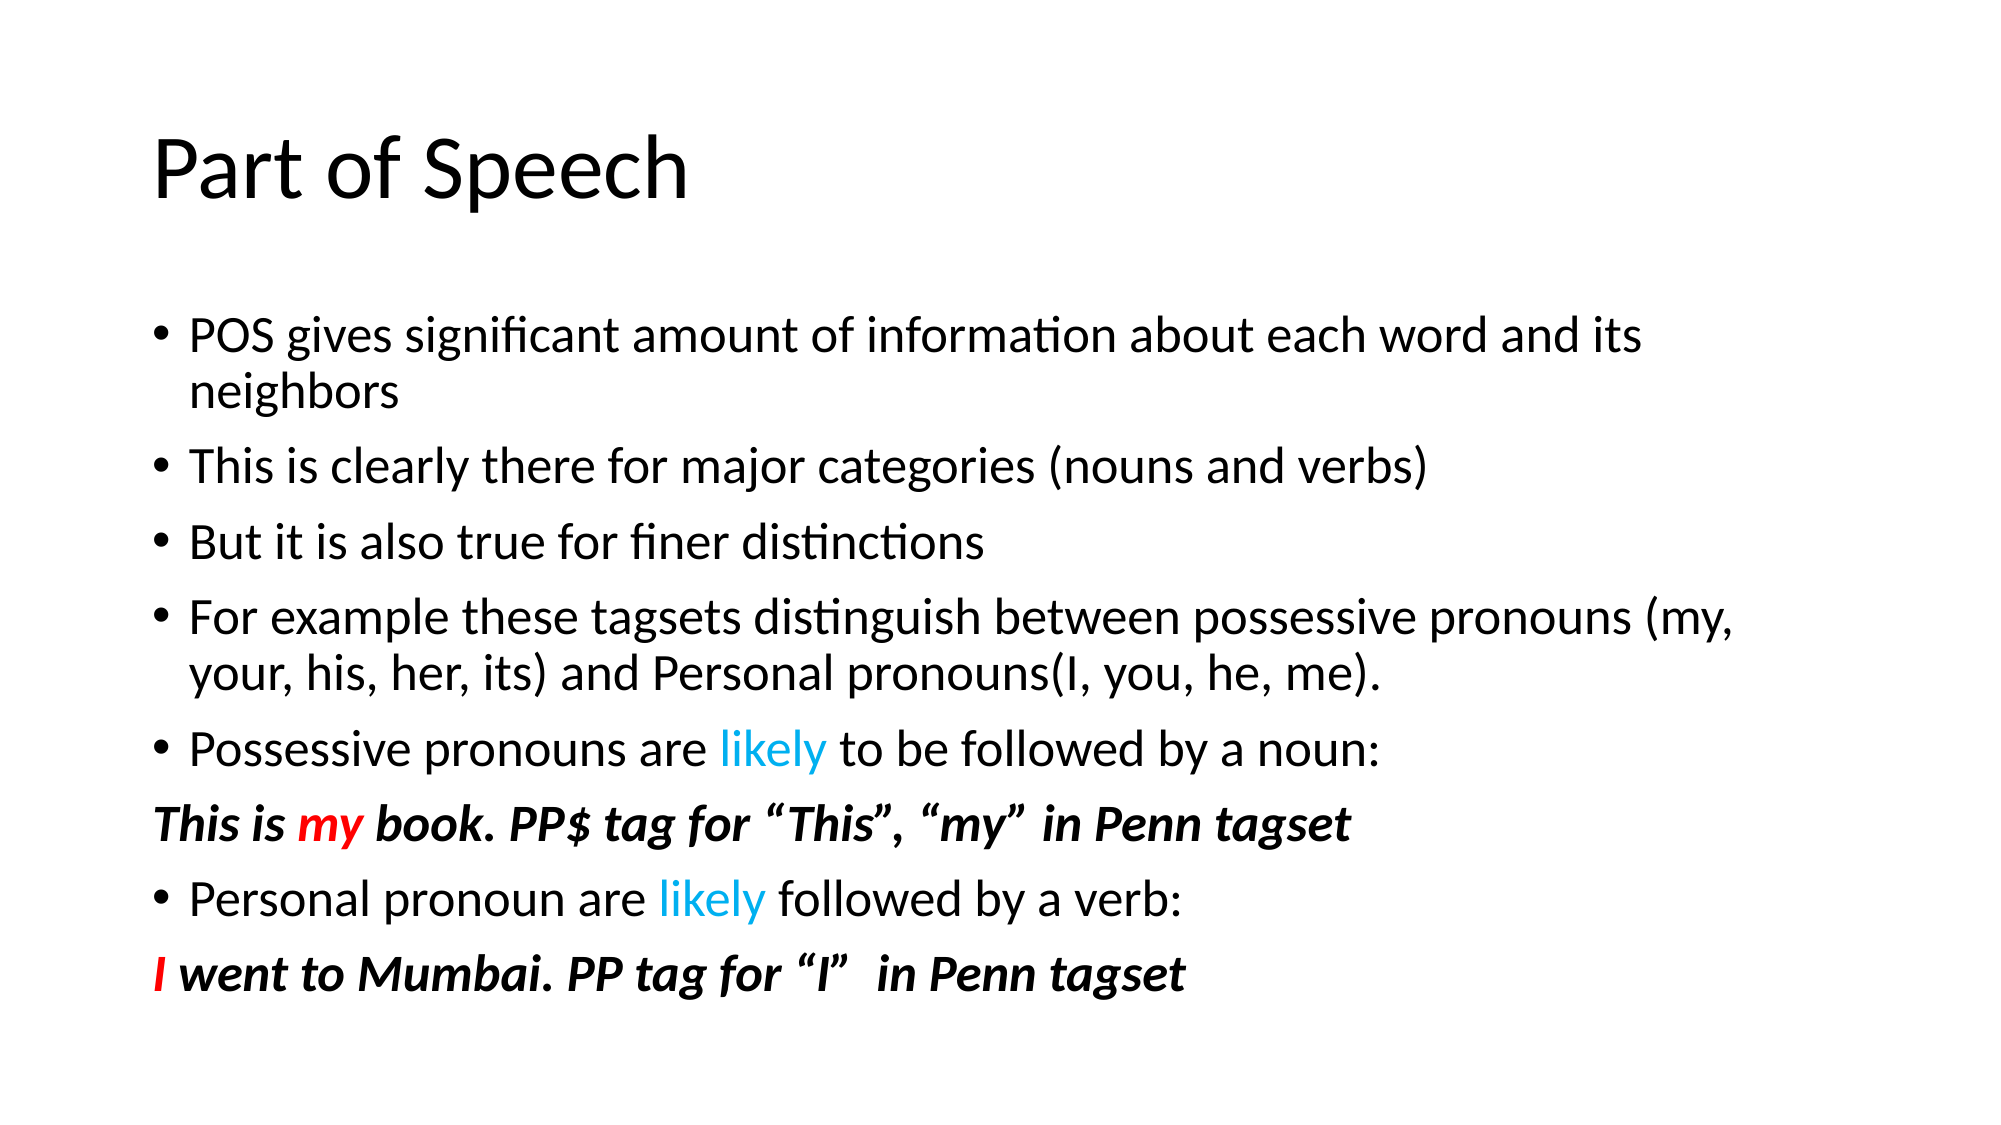

# Part of Speech
POS gives significant amount of information about each word and its neighbors
This is clearly there for major categories (nouns and verbs)
But it is also true for finer distinctions
For example these tagsets distinguish between possessive pronouns (my, your, his, her, its) and Personal pronouns(I, you, he, me).
Possessive pronouns are likely to be followed by a noun:
This is my book. PP$ tag for “This”, “my” in Penn tagset
Personal pronoun are likely followed by a verb:
I went to Mumbai. PP tag for “I”  in Penn tagset